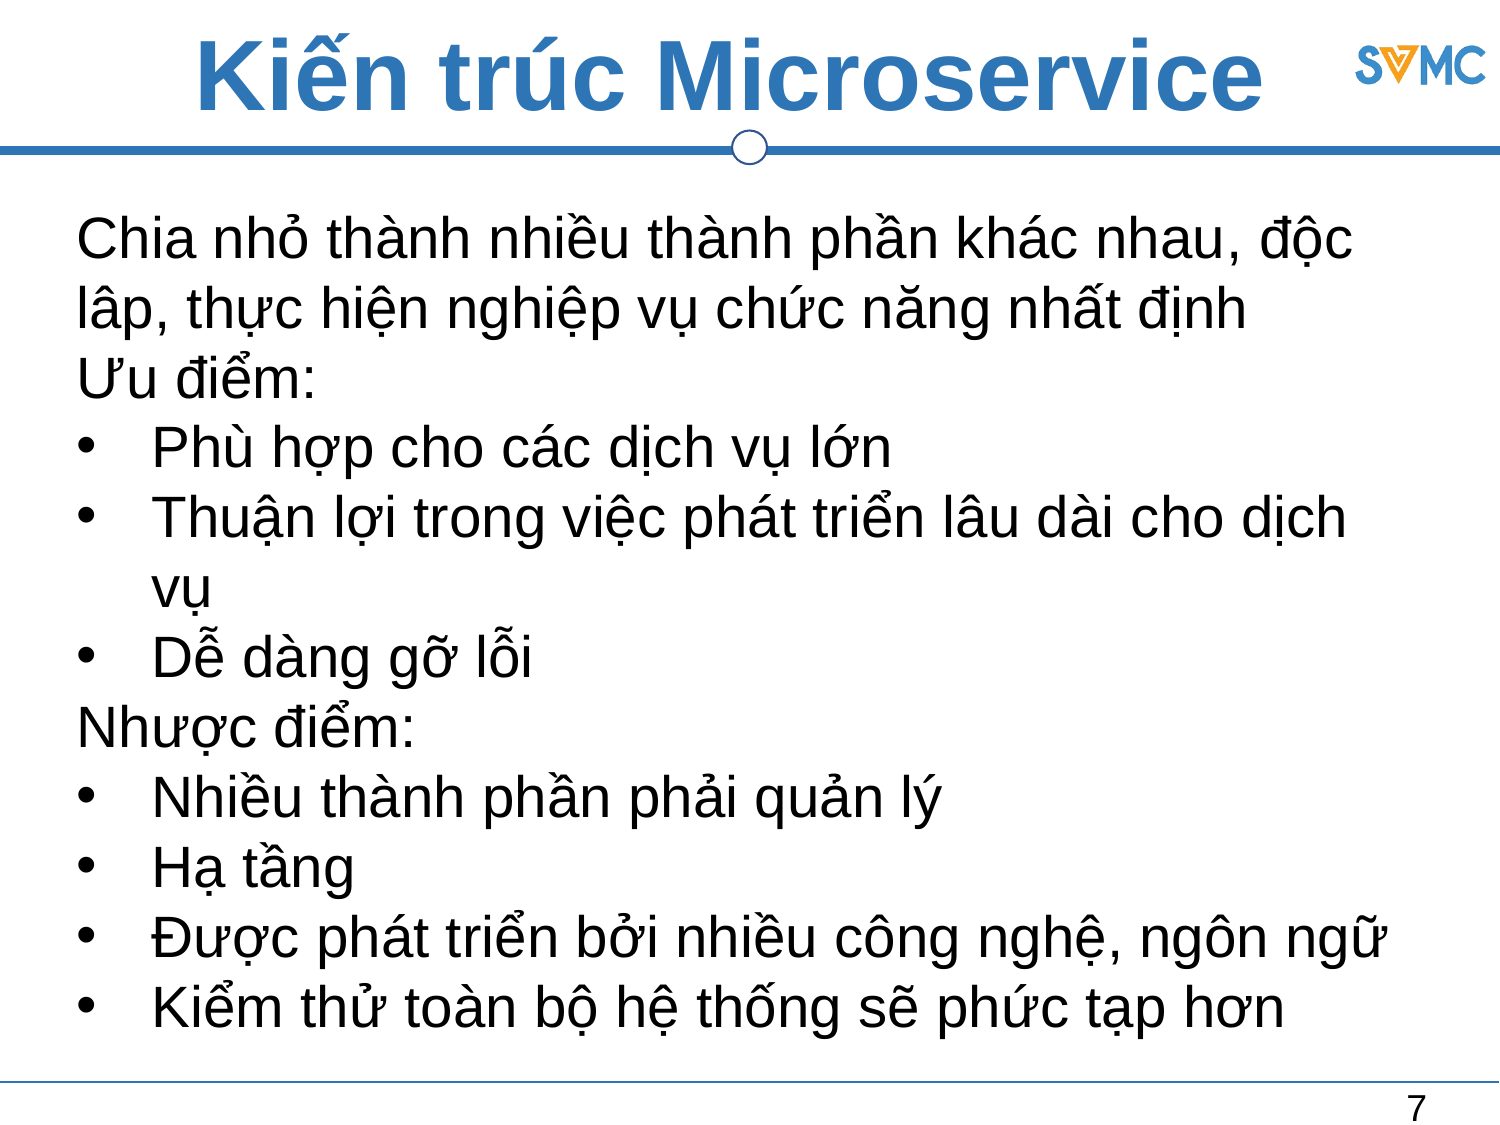

# Kiến trúc Microservice

Chia nhỏ thành nhiều thành phần khác nhau, độc lâp, thực hiện nghiệp vụ chức năng nhất định
Ưu điểm:
Phù hợp cho các dịch vụ lớn
Thuận lợi trong việc phát triển lâu dài cho dịch vụ
Dễ dàng gỡ lỗi
Nhược điểm:
Nhiều thành phần phải quản lý
Hạ tầng
Được phát triển bởi nhiều công nghệ, ngôn ngữ
Kiểm thử toàn bộ hệ thống sẽ phức tạp hơn
7